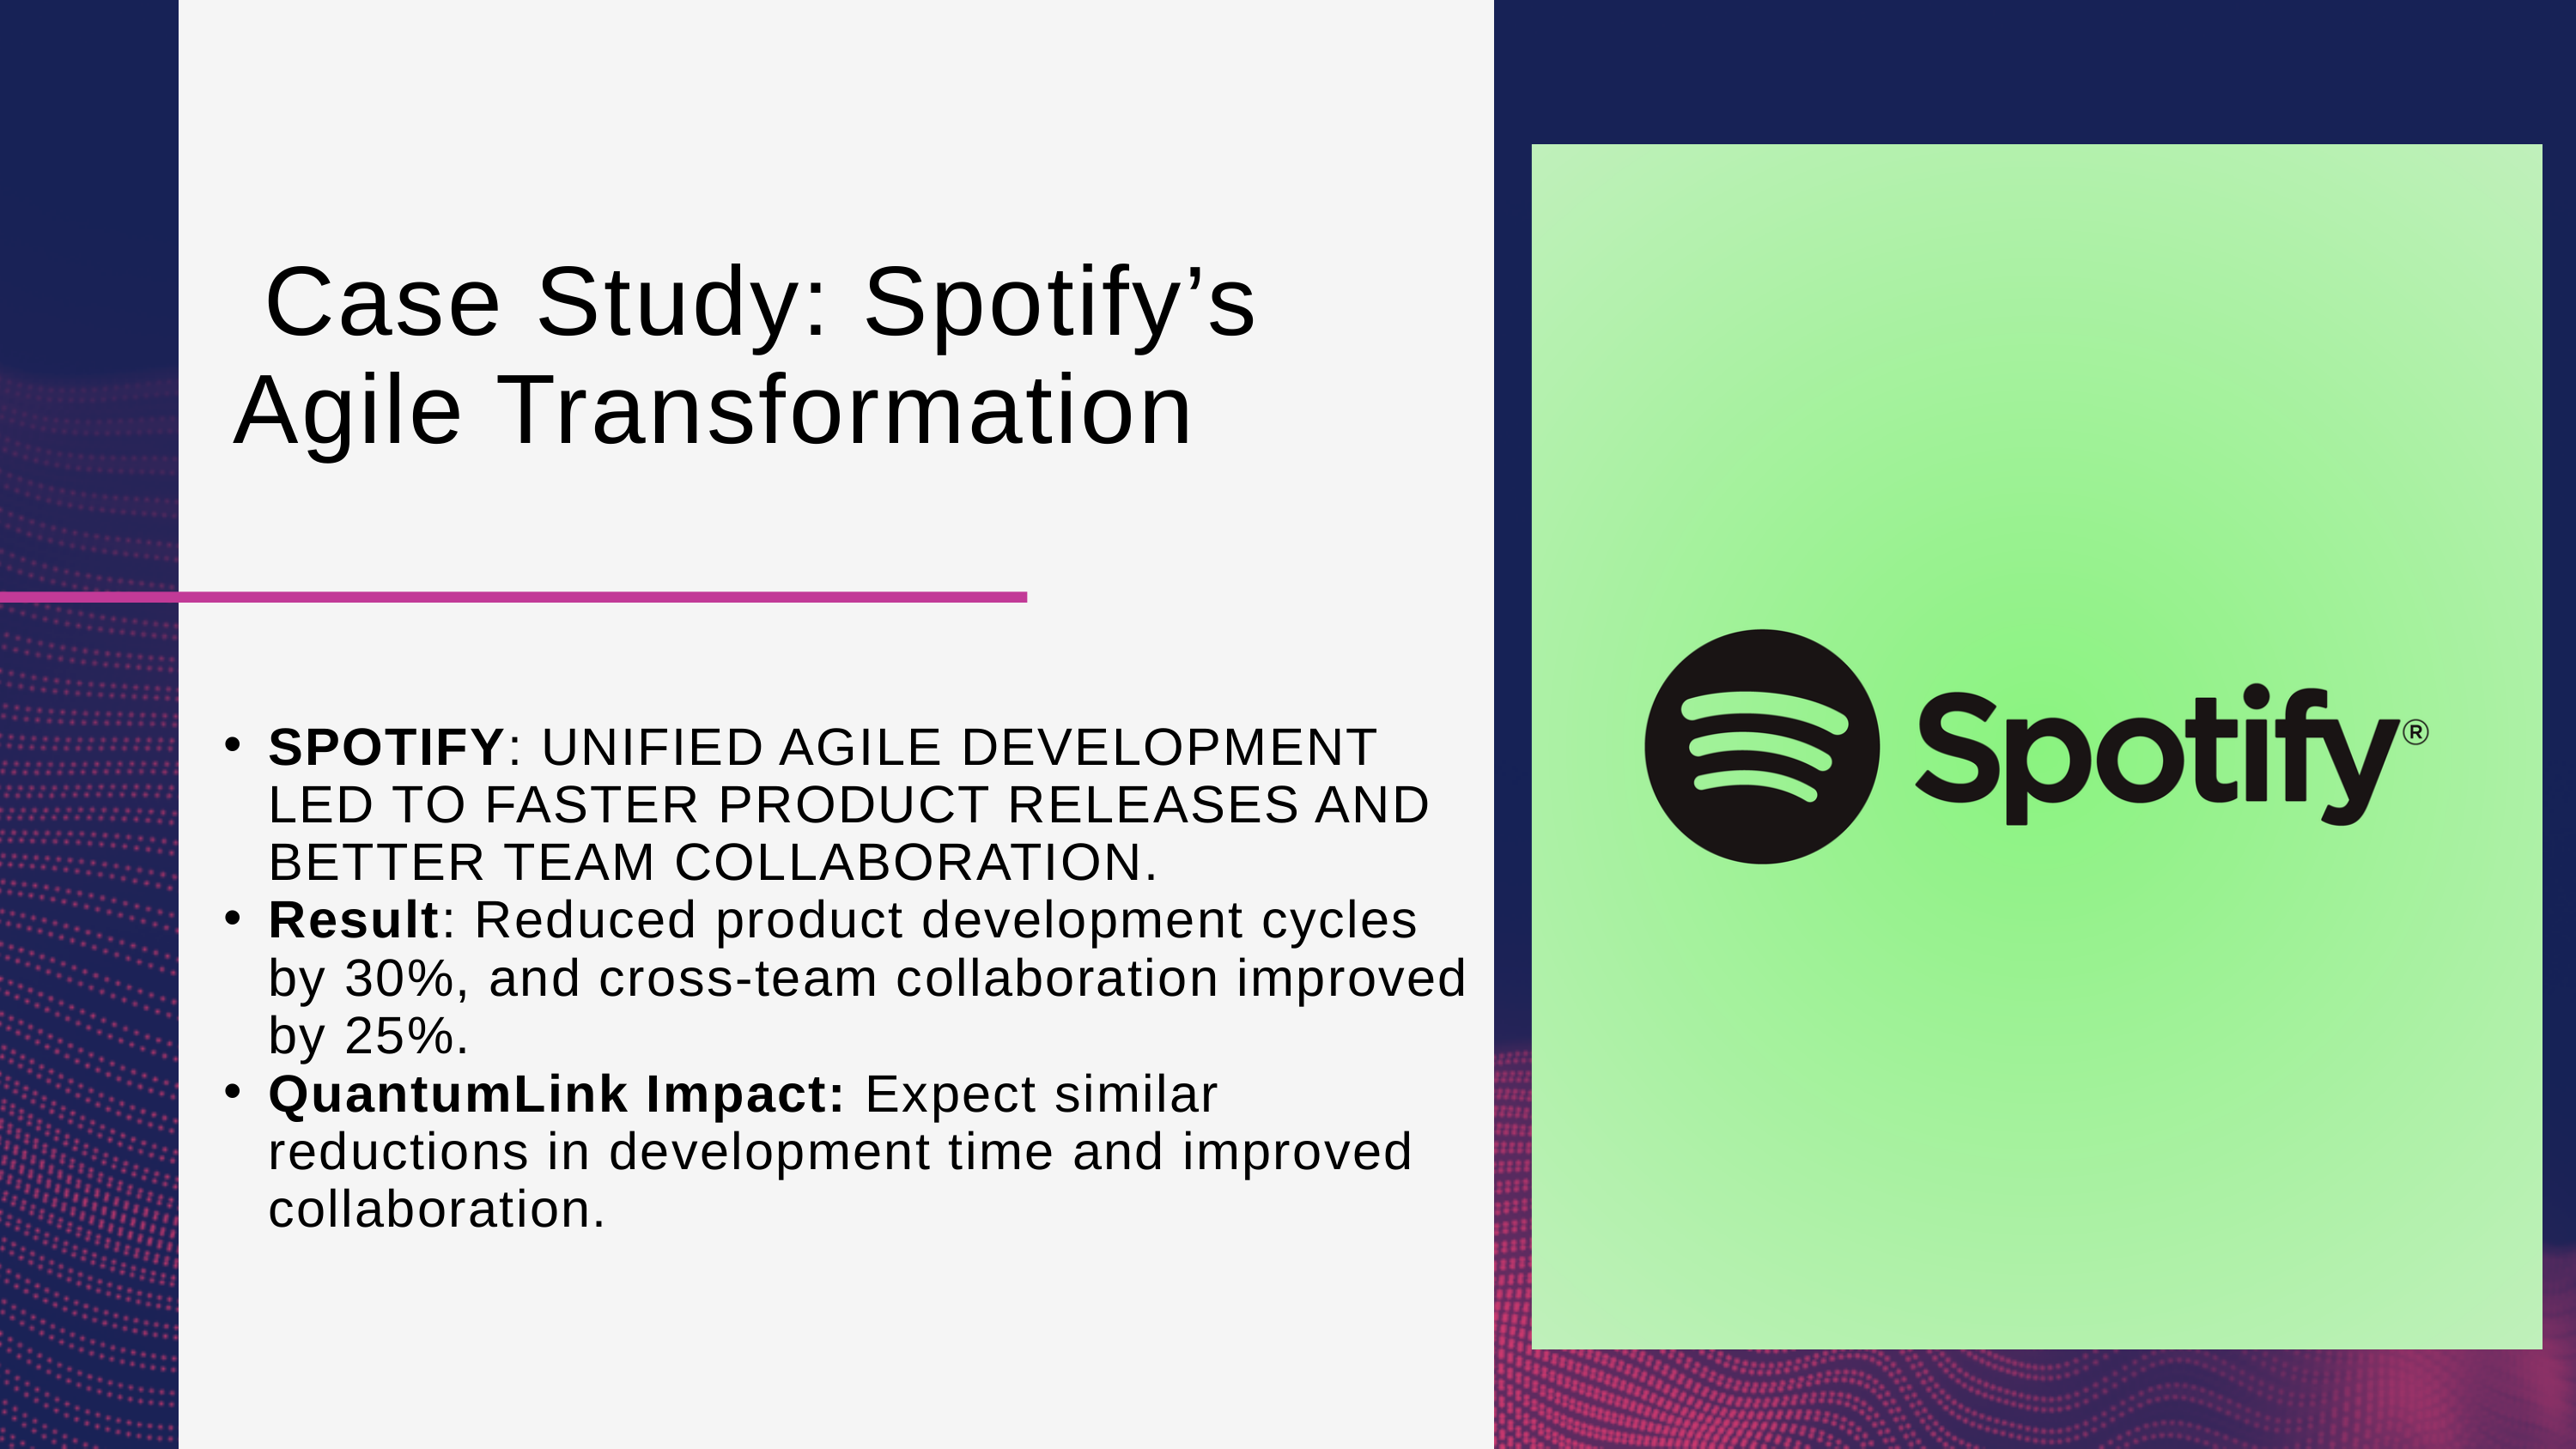

Case Study: Spotify’s Agile Transformation

SPOTIFY: UNIFIED AGILE DEVELOPMENT LED TO FASTER PRODUCT RELEASES AND BETTER TEAM COLLABORATION.
Result: Reduced product development cycles by 30%, and cross-team collaboration improved by 25%.
QuantumLink Impact: Expect similar reductions in development time and improved collaboration.